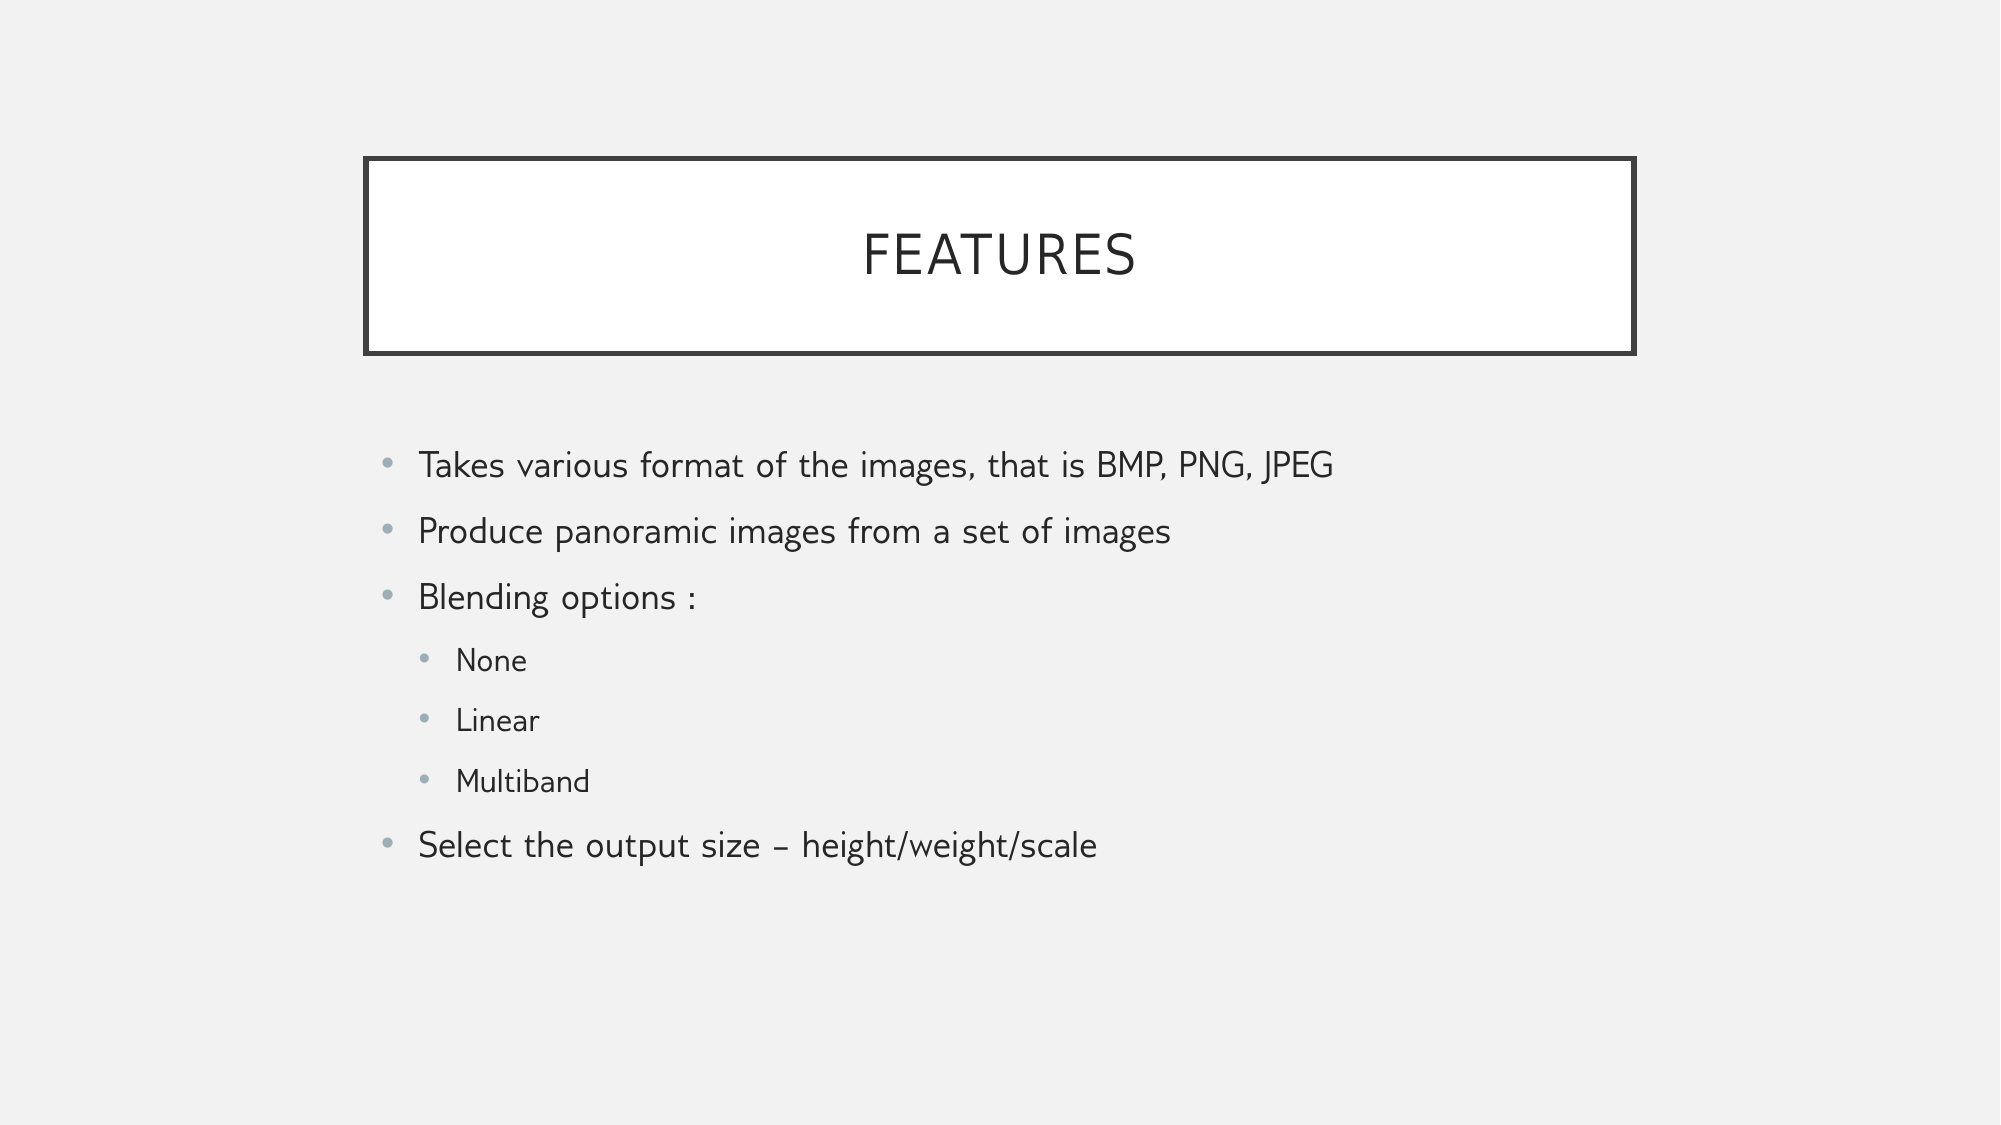

# features
Takes various format of the images, that is BMP, PNG, JPEG
Produce panoramic images from a set of images
Blending options :
None
Linear
Multiband
Select the output size – height/weight/scale